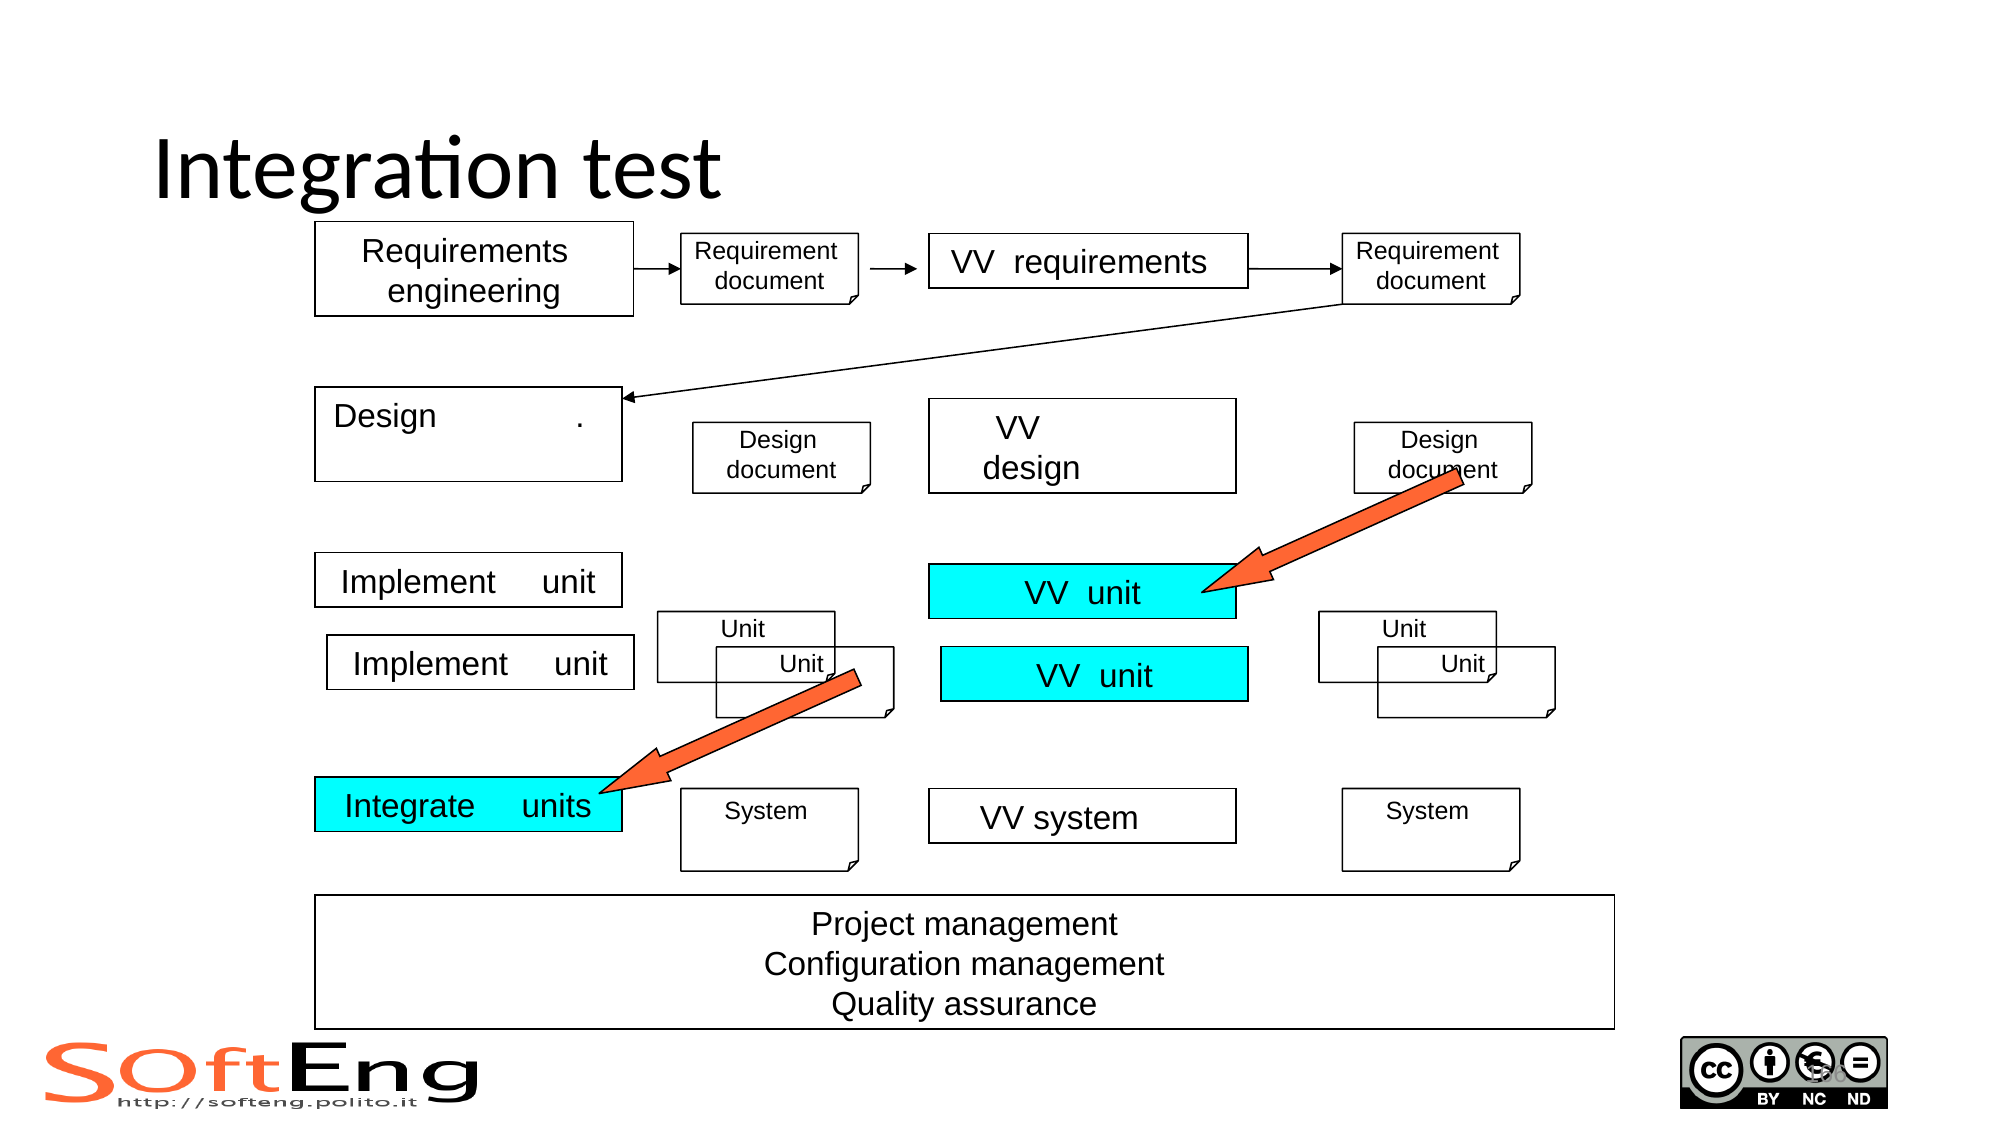

# Integration test
Requirements   engineering
Requirement
document
Requirement
document
VV  requirements

Design               .
VV               design
Design
document
Design
document

Implement     unit
VV  unit
Unit

Unit

Implement     unit
VV  unit
Unit

Unit

Integrate     units
System

System

VV system
Project management
Configuration management
Quality assurance
166